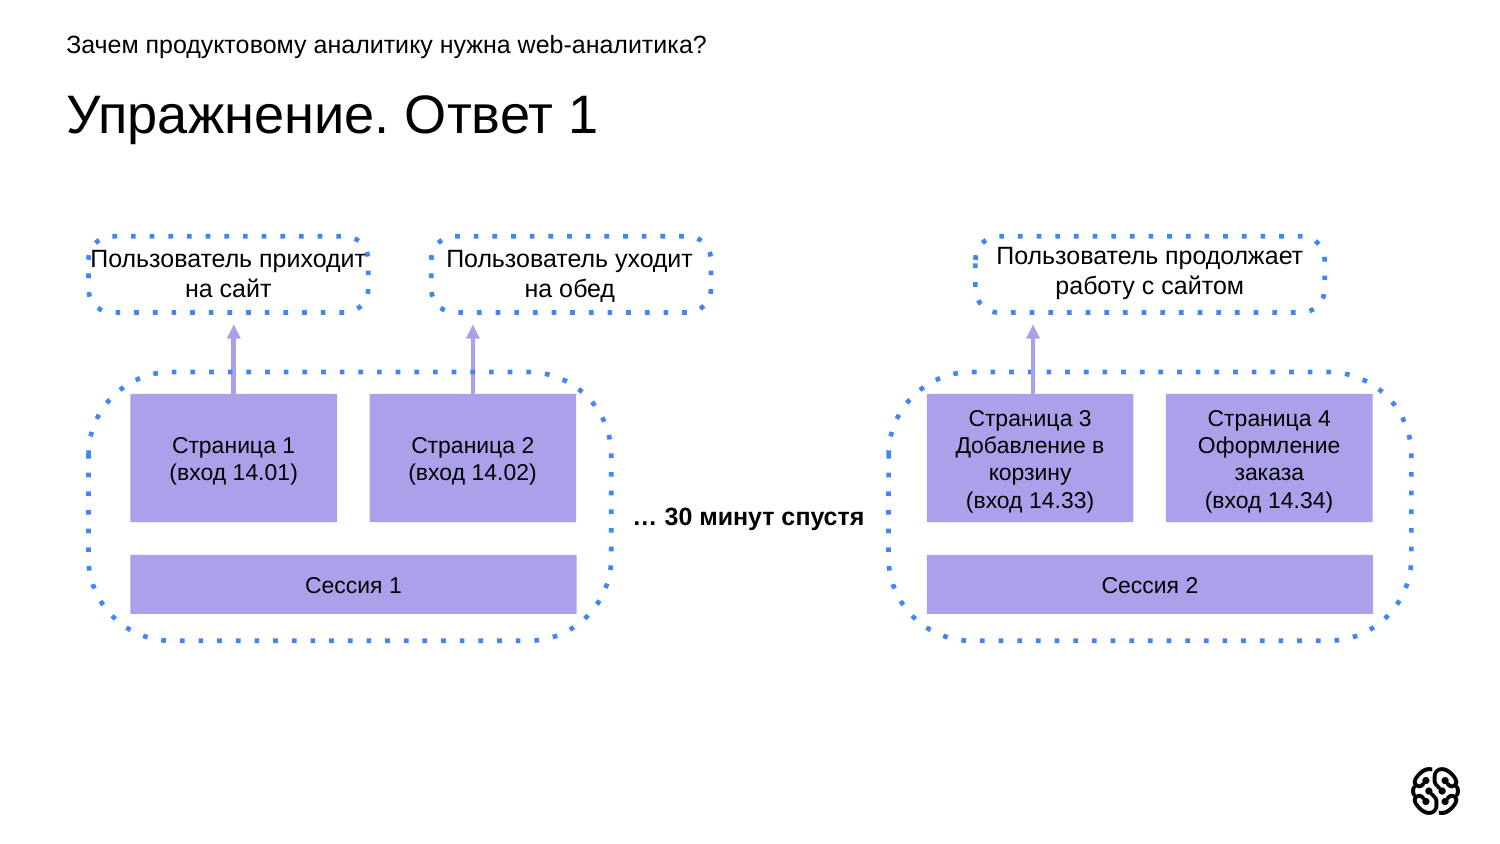

Зачем продуктовому аналитику нужна web-аналитика?
# Упражнение. Ответ 1

Пользователь продолжает работу с сайтом
Пользователь приходит на сайт
Пользователь уходит на обед

Страница 1
(вход 14.01)
Страница 3
Добавление в корзину
(вход 14.33)
Страница 4
Оформление заказа
(вход 14.34)
Страница 2
(вход 14.02)
… 30 минут спустя
Сессия 2
Сессия 1